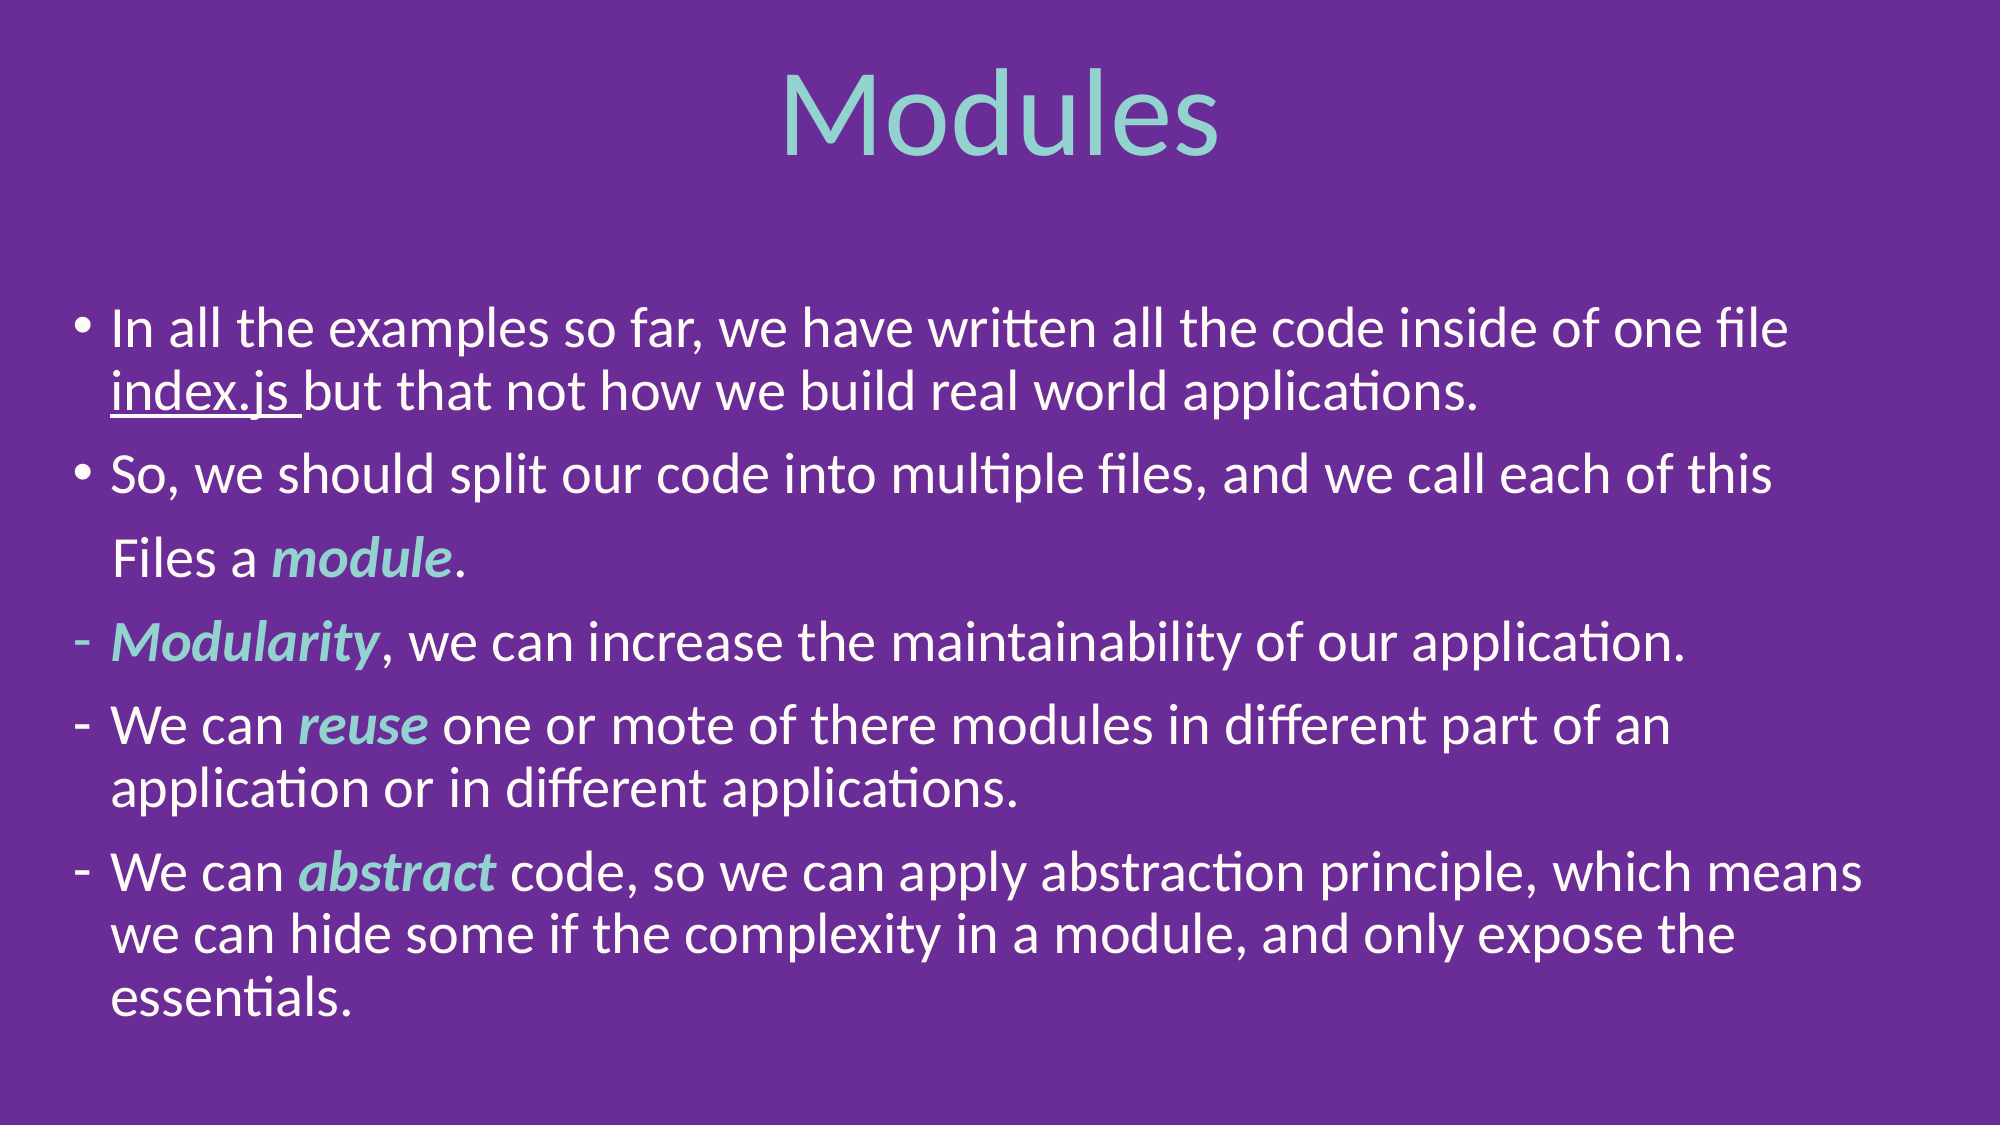

# Modules
In all the examples so far, we have written all the code inside of one file index.js but that not how we build real world applications.
So, we should split our code into multiple files, and we call each of this
   Files a module.
Modularity, we can increase the maintainability of our application.
We can reuse one or mote of there modules in different part of an application or in different applications.
We can abstract code, so we can apply abstraction principle, which means we can hide some if the complexity in a module, and only expose the essentials.